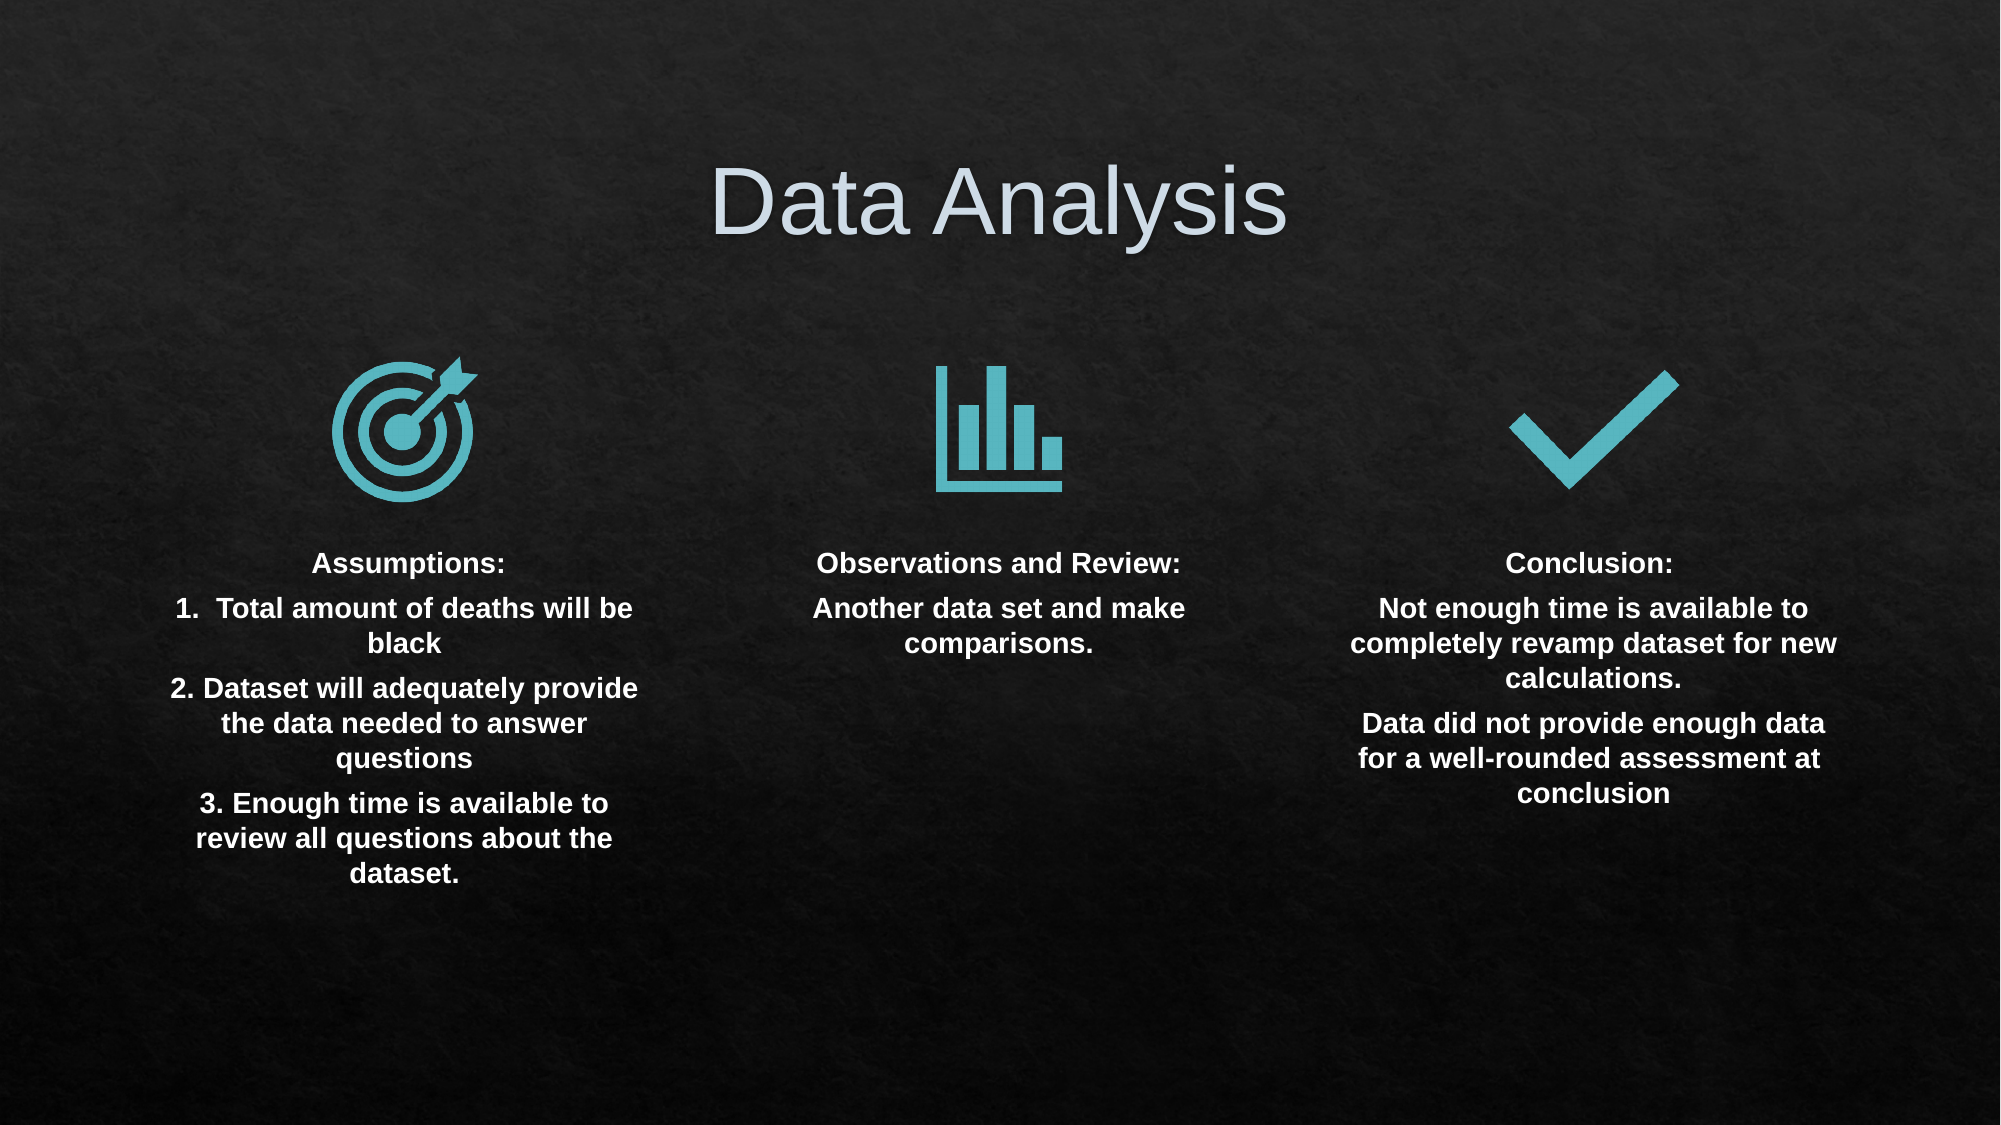

# Data Analysis
 Assumptions:
1.  Total amount of deaths will be black
2. Dataset will adequately provide the data needed to answer questions
3. Enough time is available to review all questions about the dataset.

Observations and Review:
Another data set and make comparisons.

Conclusion:
Not enough time is available to completely revamp dataset for new calculations.
Data did not provide enough data for a well-rounded assessment at  conclusion